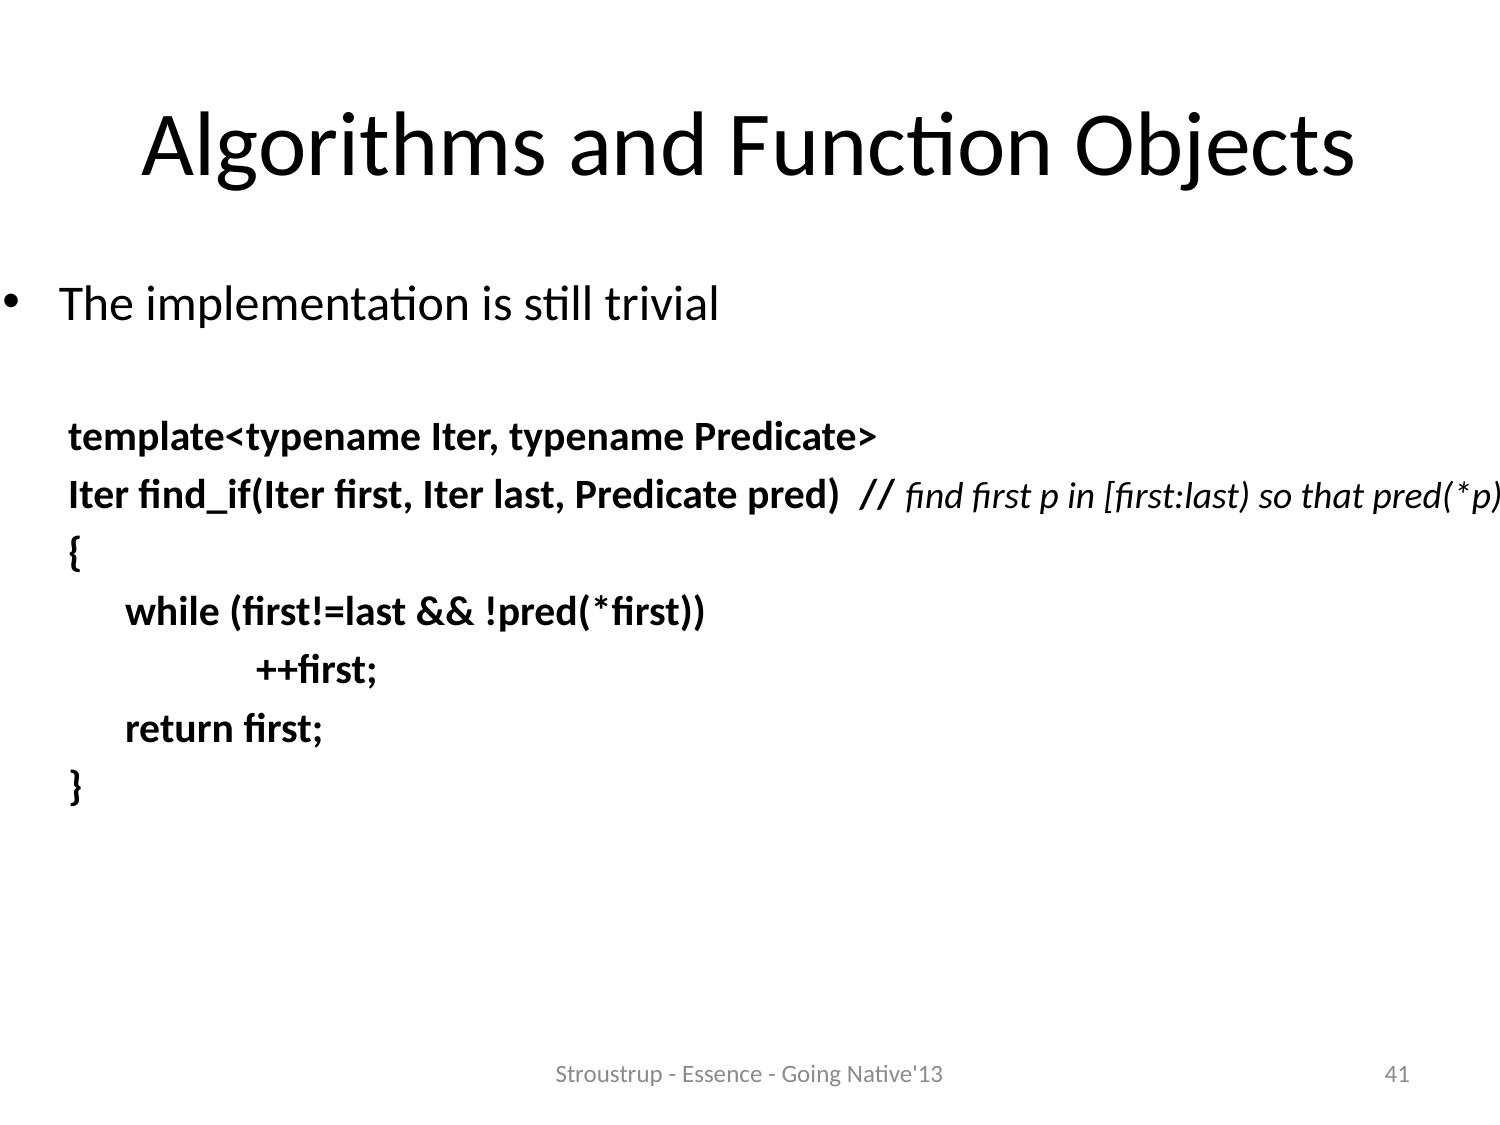

# Algorithms and Function Objects
The implementation is still trivial

template<typename Iter, typename Predicate>
Iter find_if(Iter first, Iter last, Predicate pred)  // find first p in [first:last) so that pred(*p)
{
      while (first!=last && !pred(*first))
	    ++first;
      return first;
}

Stroustrup - Essence - Going Native'13
41